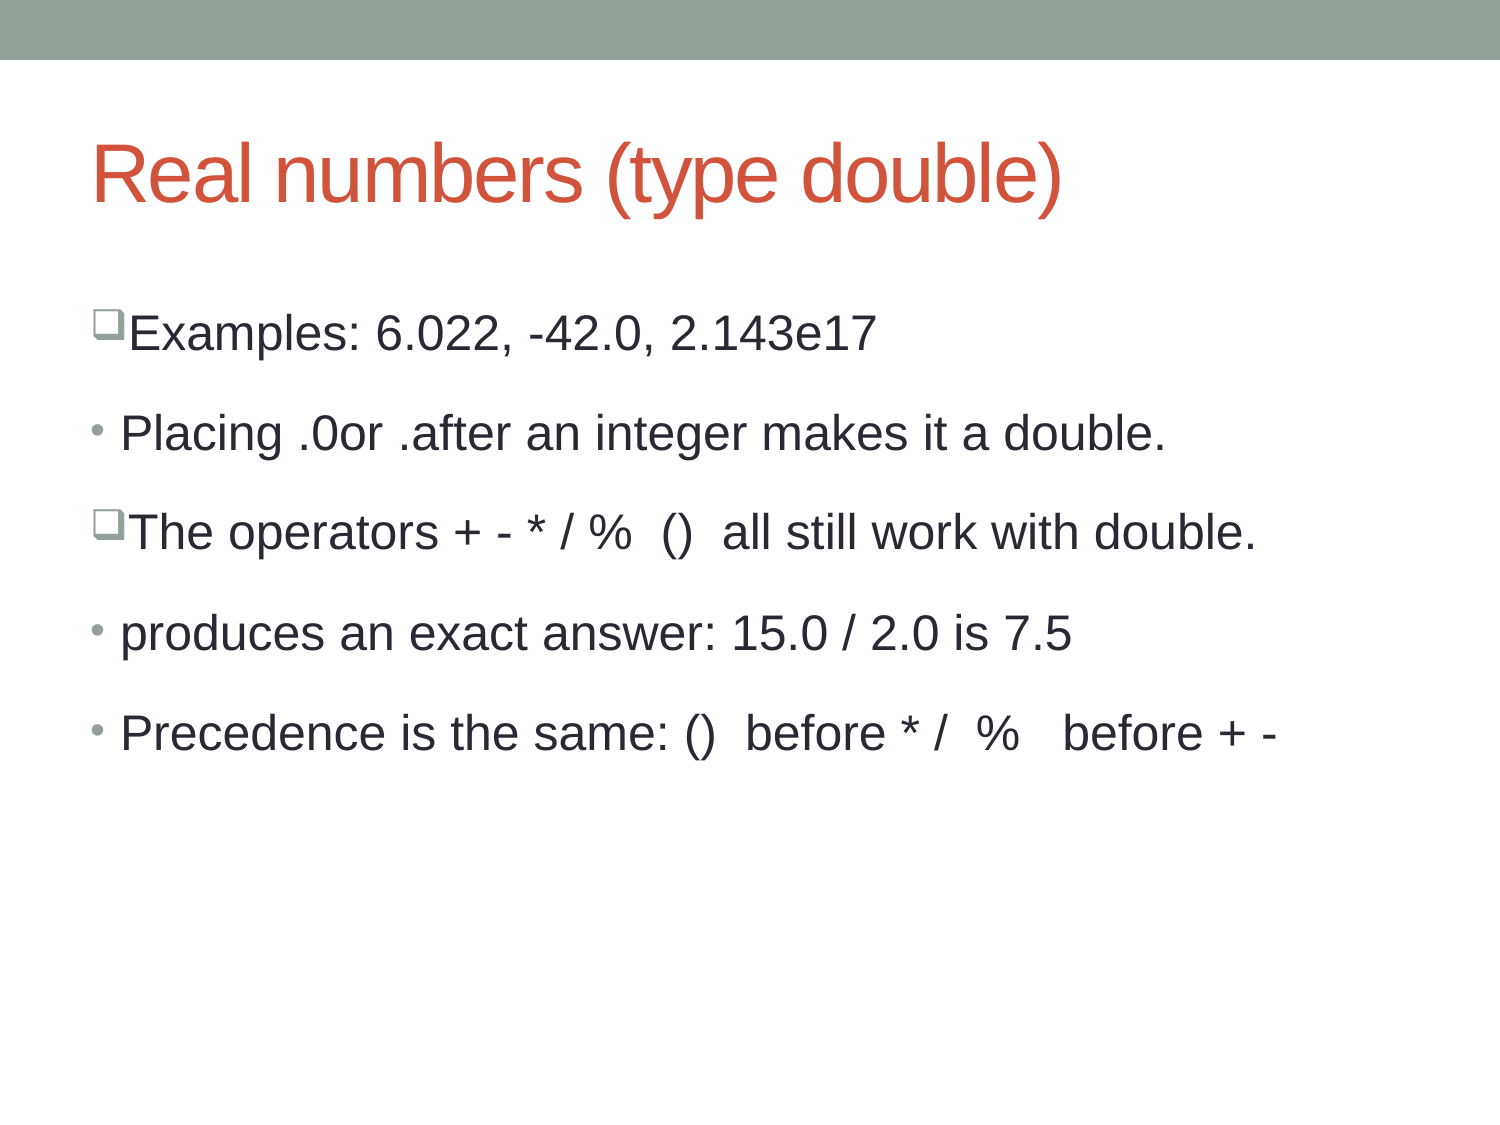

# Real numbers (type double)
Examples: 6.022, -42.0, 2.143e17
Placing .0or .after an integer makes it a double.
The operators + - * / %  ()  all still work with double.
produces an exact answer: 15.0 / 2.0 is 7.5
Precedence is the same: ()  before * /  %   before + -